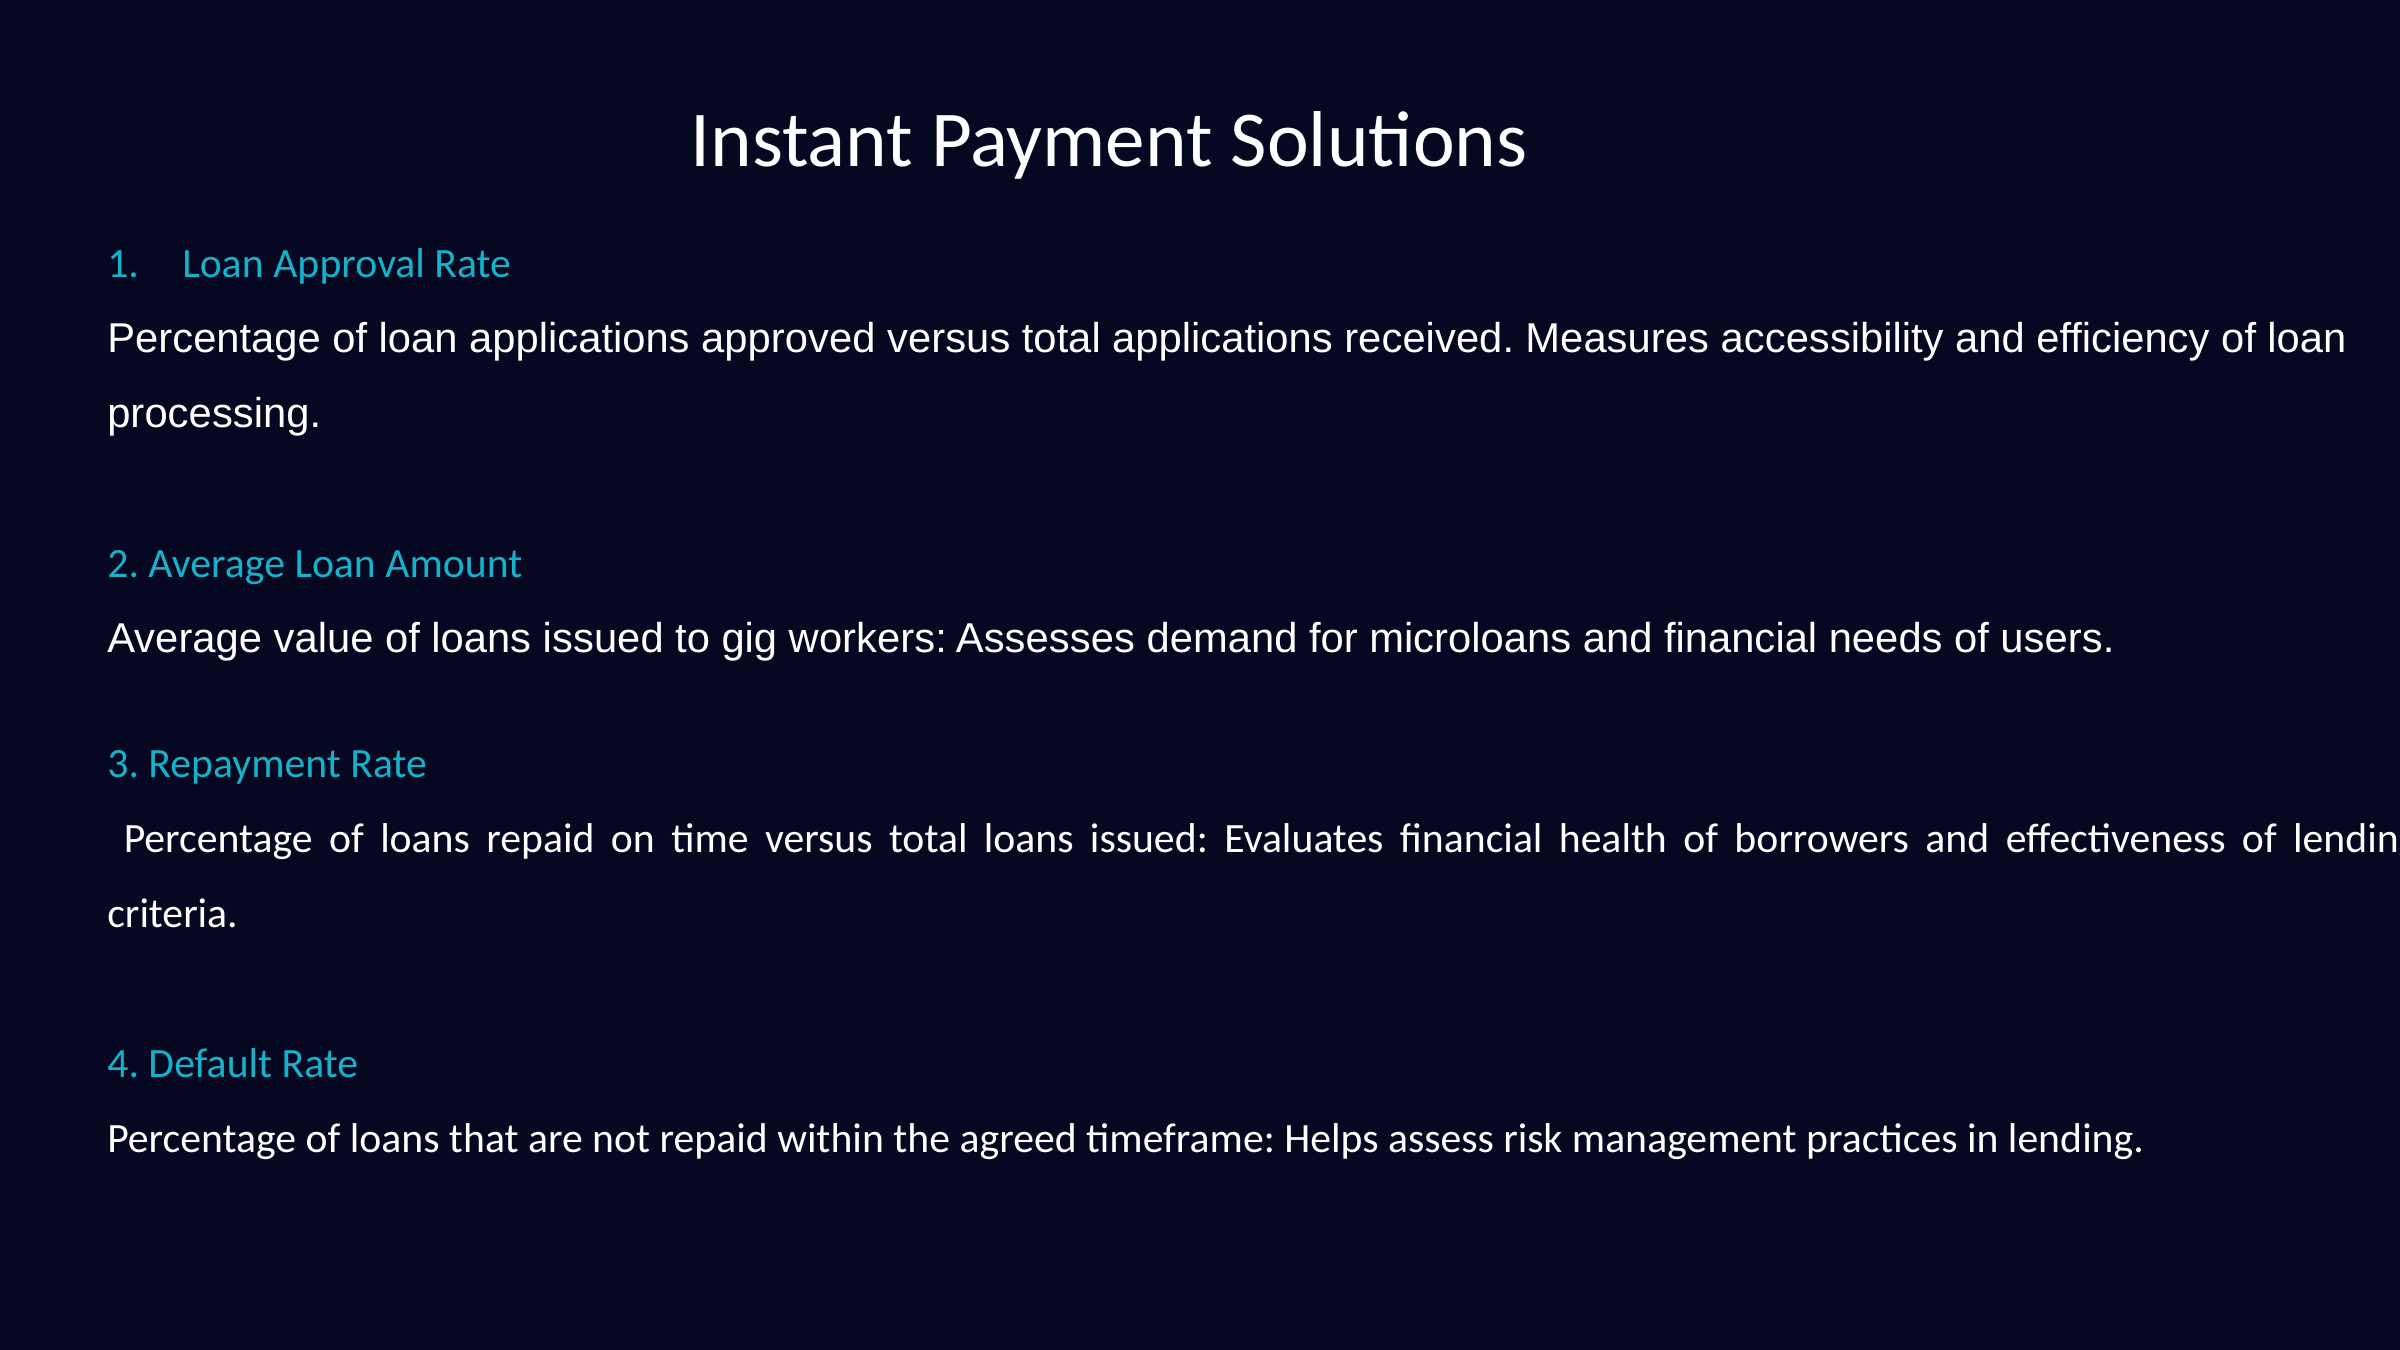

Instant Payment Solutions
Loan Approval Rate
Percentage of loan applications approved versus total applications received. Measures accessibility and efficiency of loan processing.

2. Average Loan Amount
Average value of loans issued to gig workers: Assesses demand for microloans and financial needs of users.

3. Repayment Rate
 Percentage of loans repaid on time versus total loans issued: Evaluates financial health of borrowers and effectiveness of lending criteria.

4. Default Rate
Percentage of loans that are not repaid within the agreed timeframe: Helps assess risk management practices in lending.